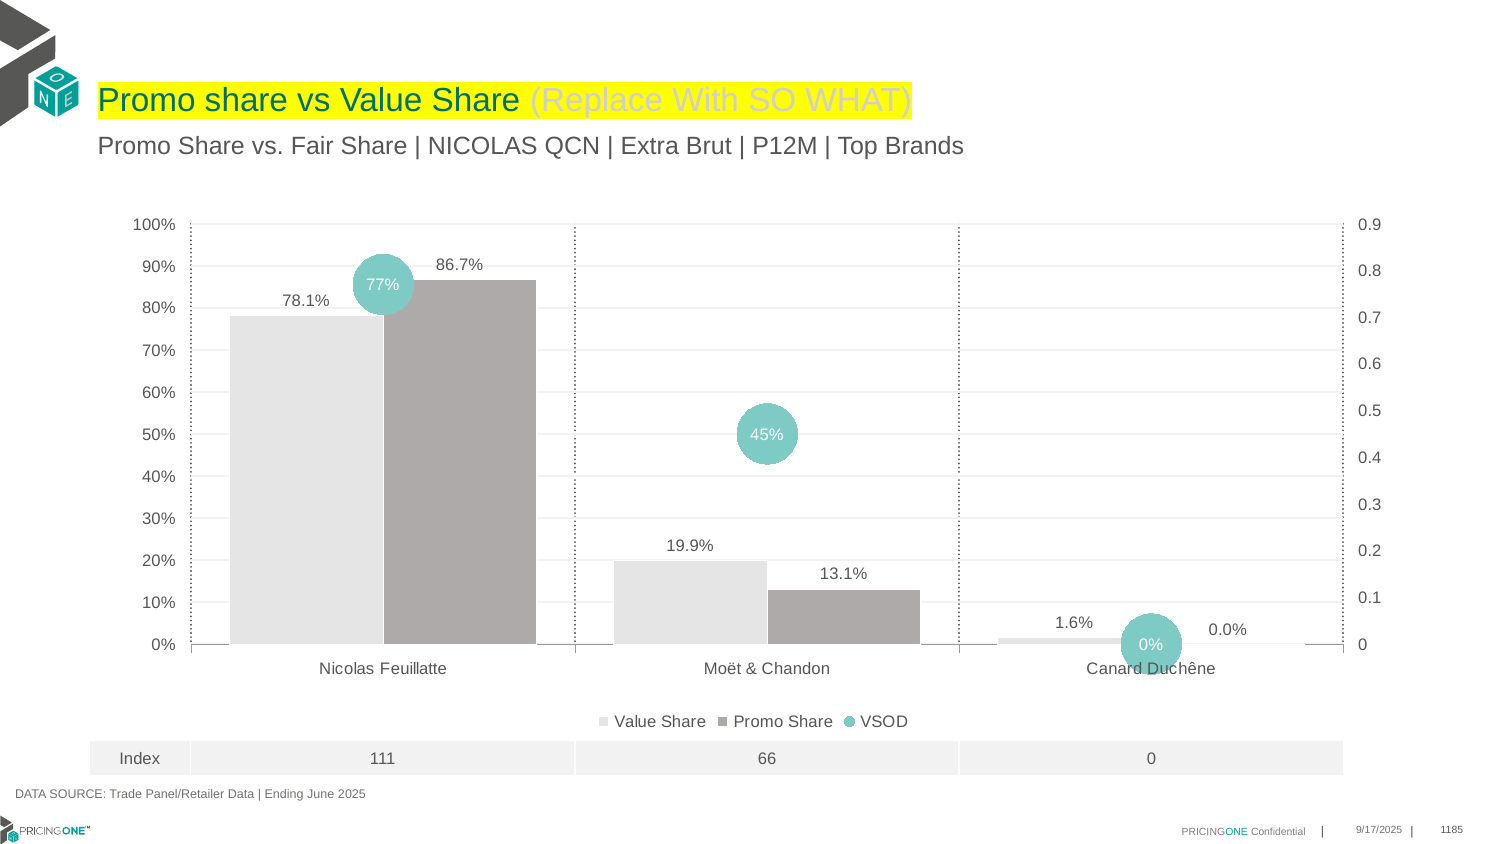

# Promo share vs Value Share (Replace With SO WHAT)
Promo Share vs. Fair Share | NICOLAS QCN | Extra Brut | P12M | Top Brands

### Chart

| Category | Value Share | Promo Share | VSOD |
|---|---|---|---|
| Nicolas Feuillatte | 0.7809821100627239 | 0.8666449754975412 | 0.77 |
| Moët & Chandon | 0.19922914736938513 | 0.13078205227000939 | 0.45 |
| Canard Duchêne | 0.016417914675564898 | 0.0 | 0.0 |
| Index | 111 | 66 | 0 |
| --- | --- | --- | --- |
DATA SOURCE: Trade Panel/Retailer Data | Ending June 2025

9/17/2025
1185